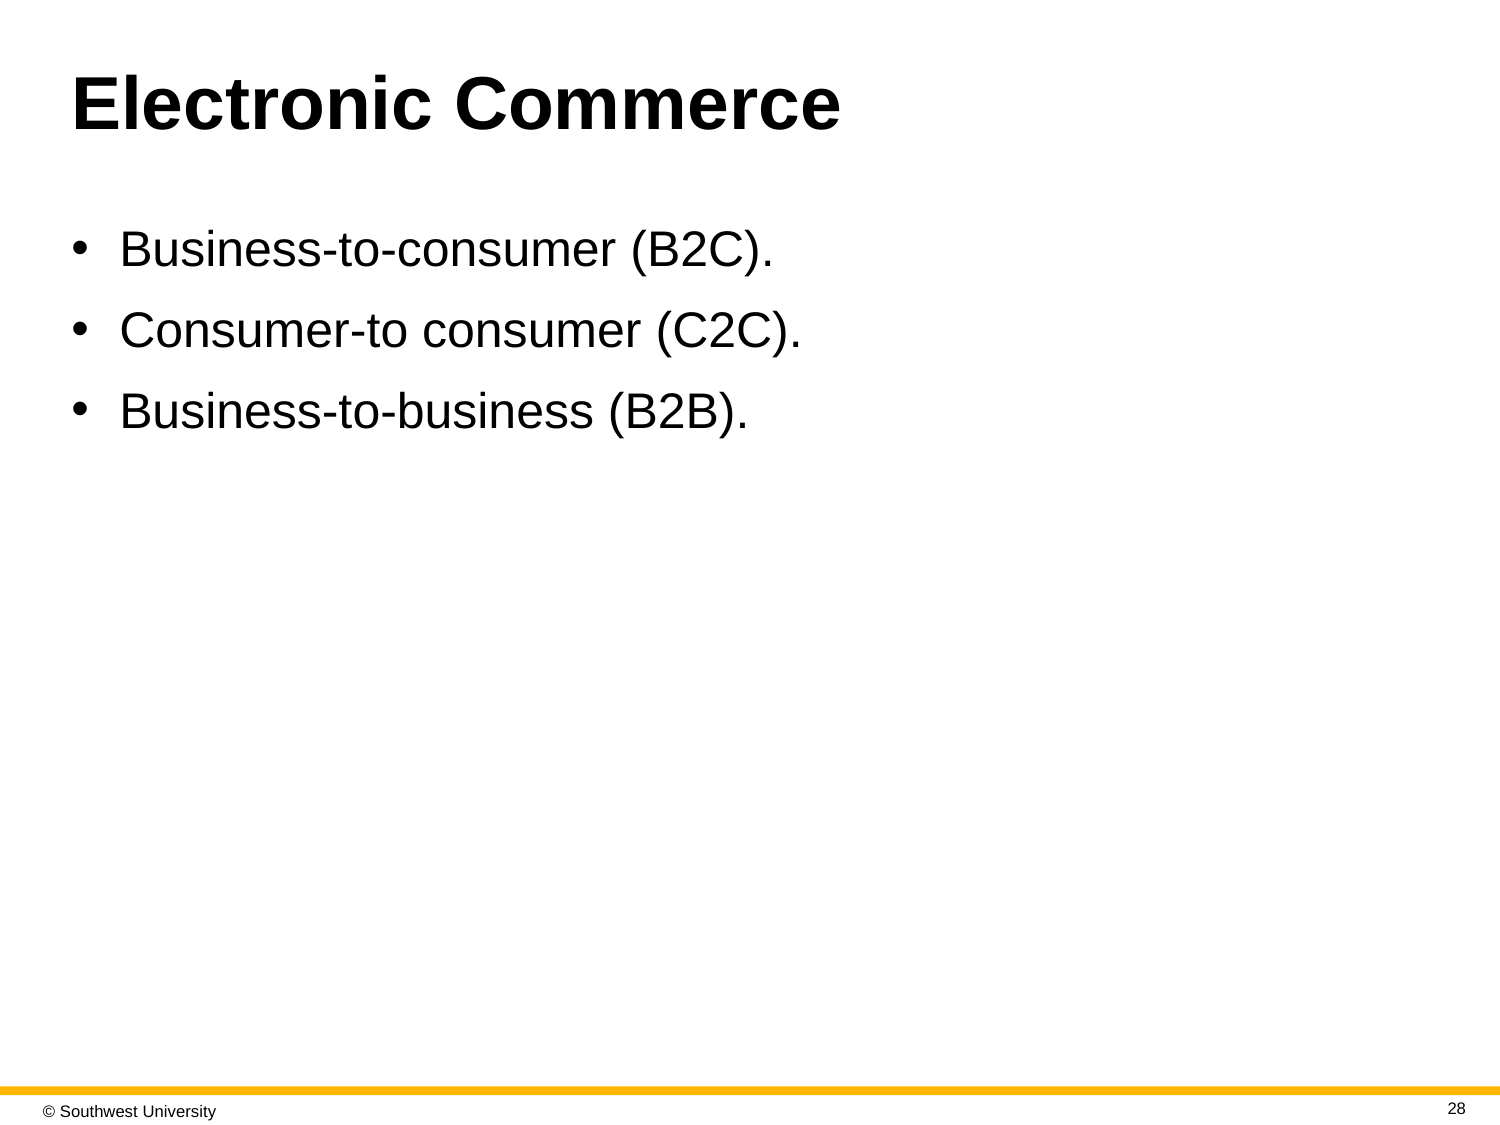

# Electronic Commerce
Business-to-consumer (B2C).
Consumer-to consumer (C2C).
Business-to-business (B2B).
28